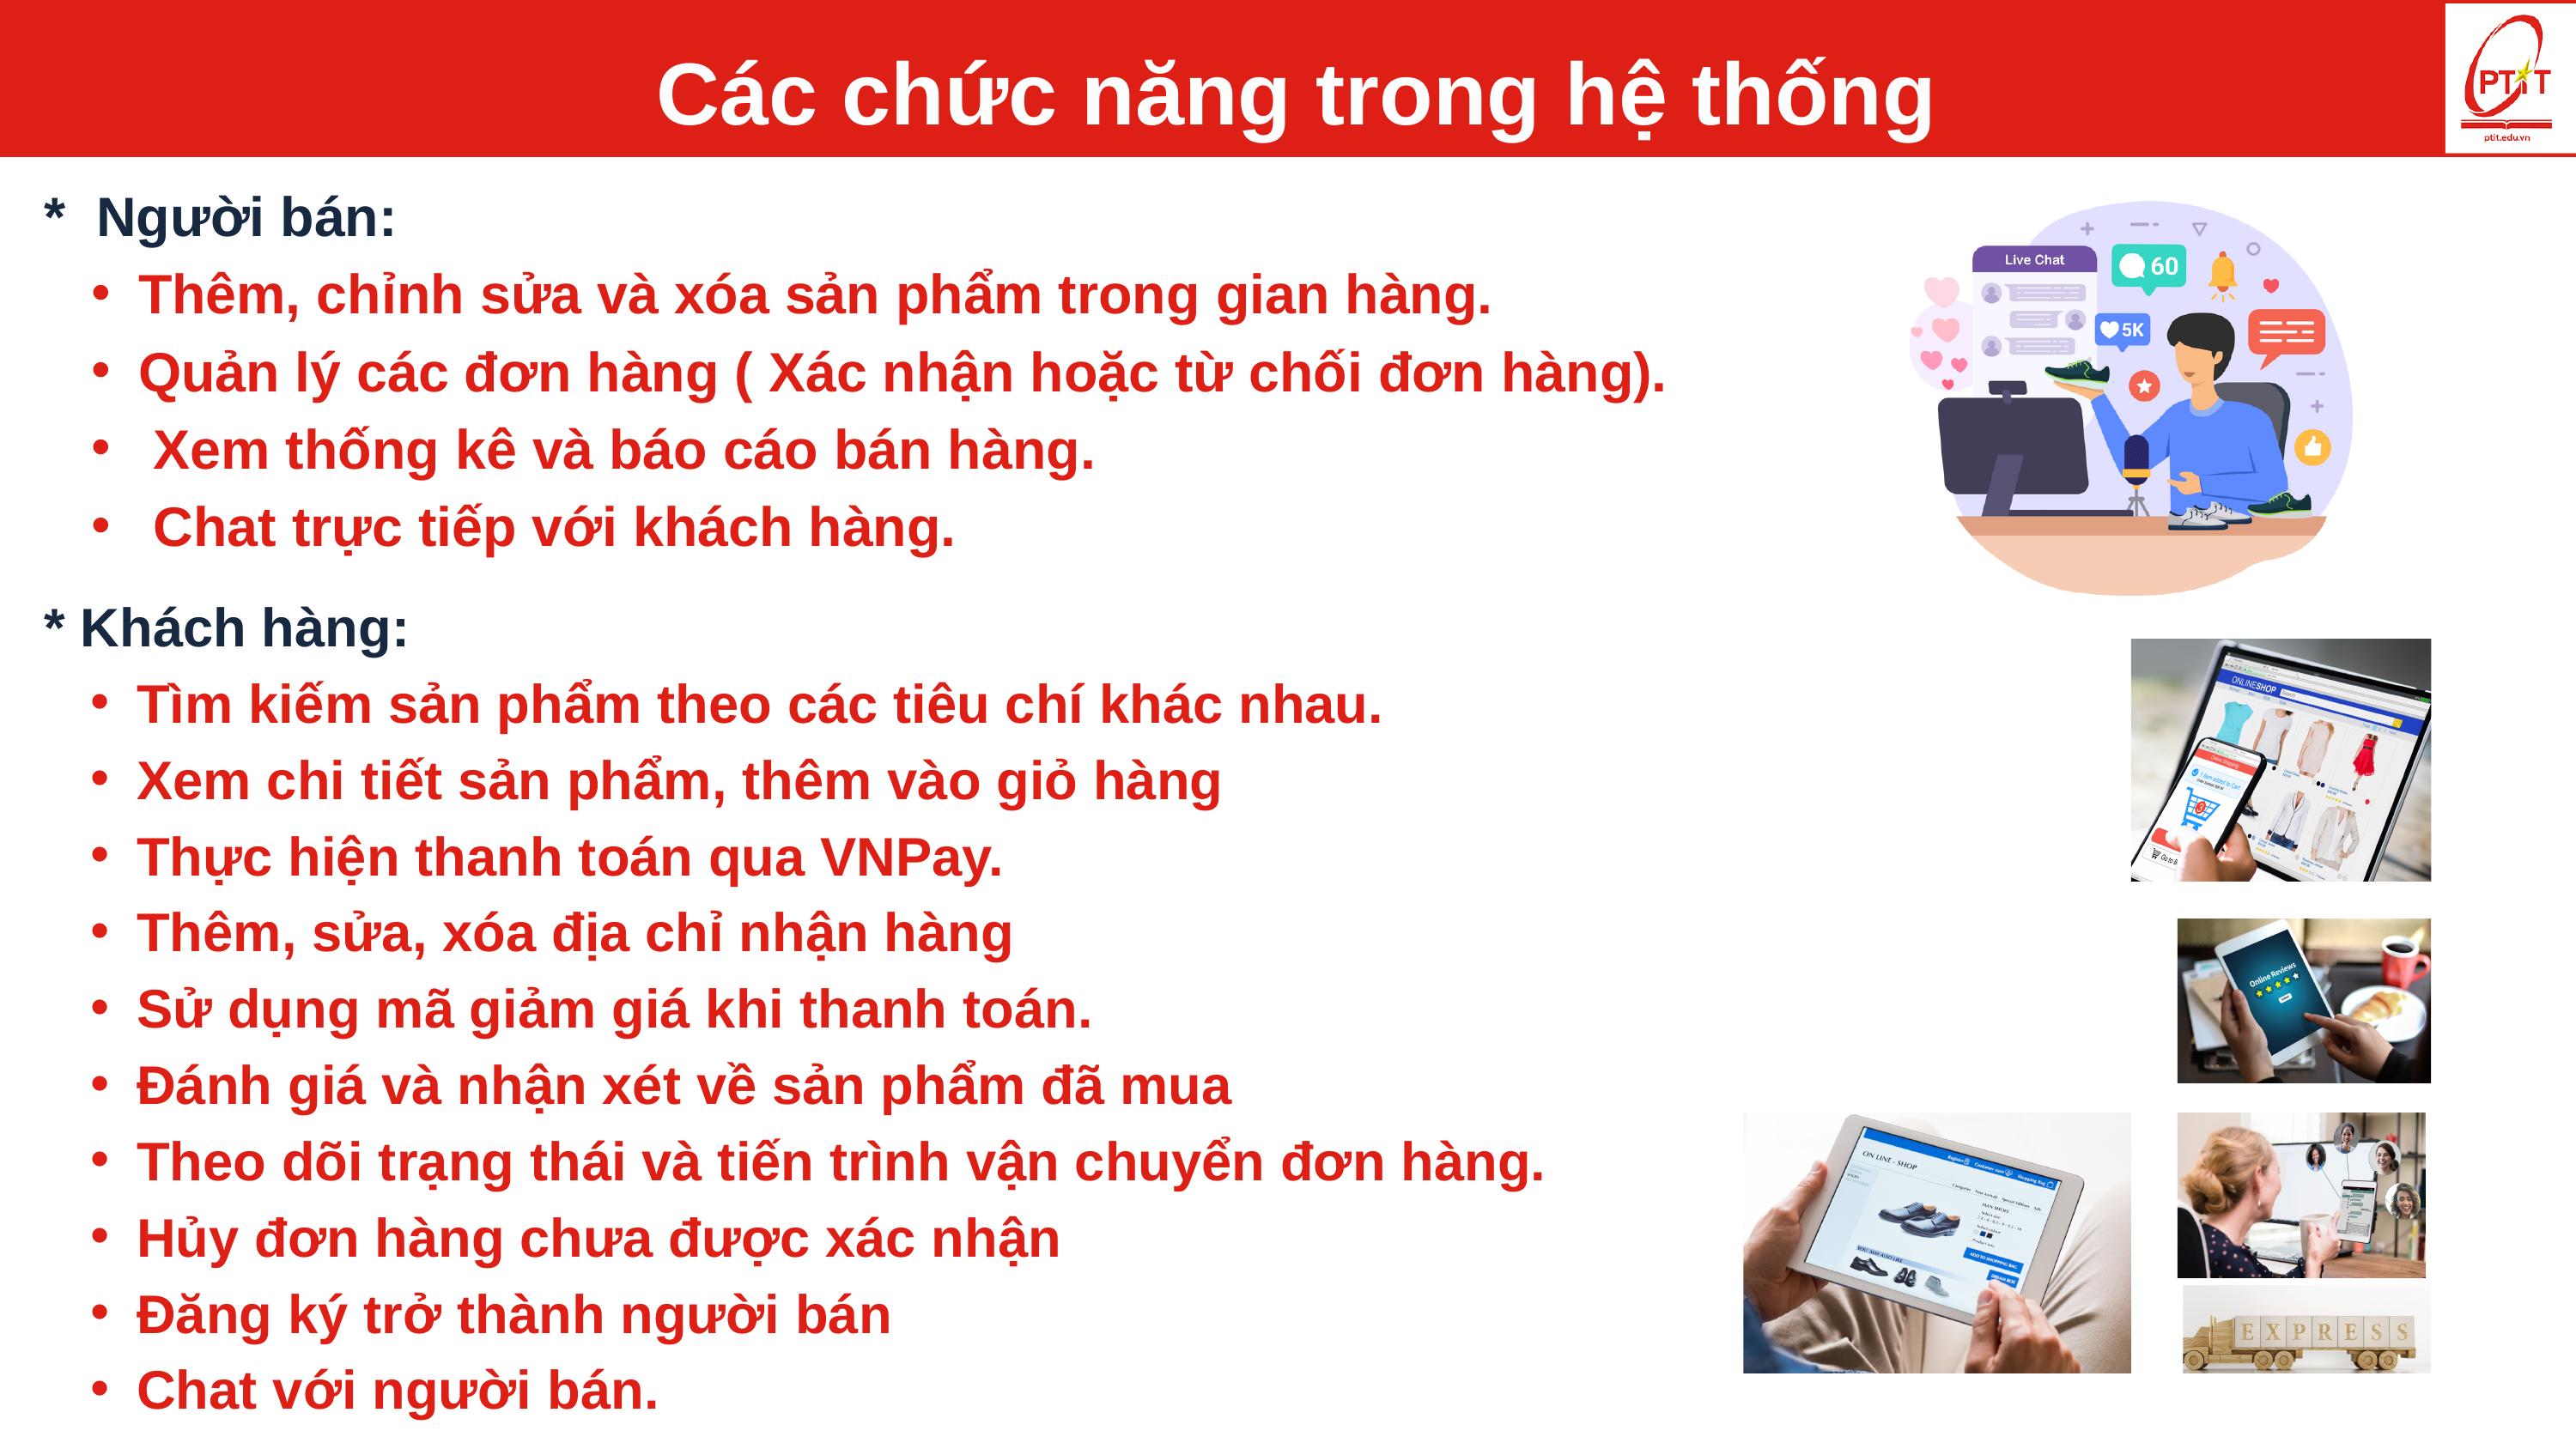

Các chức năng trong hệ thống

*  Người bán:
Thêm, chỉnh sửa và xóa sản phẩm trong gian hàng.
Quản lý các đơn hàng ( Xác nhận hoặc từ chối đơn hàng).
 Xem thống kê và báo cáo bán hàng.
 Chat trực tiếp với khách hàng.

* Khách hàng:
Tìm kiếm sản phẩm theo các tiêu chí khác nhau.
Xem chi tiết sản phẩm, thêm vào giỏ hàng
Thực hiện thanh toán qua VNPay.
Thêm, sửa, xóa địa chỉ nhận hàng
Sử dụng mã giảm giá khi thanh toán.
Đánh giá và nhận xét về sản phẩm đã mua
Theo dõi trạng thái và tiến trình vận chuyển đơn hàng.
Hủy đơn hàng chưa được xác nhận
Đăng ký trở thành người bán
Chat với người bán.